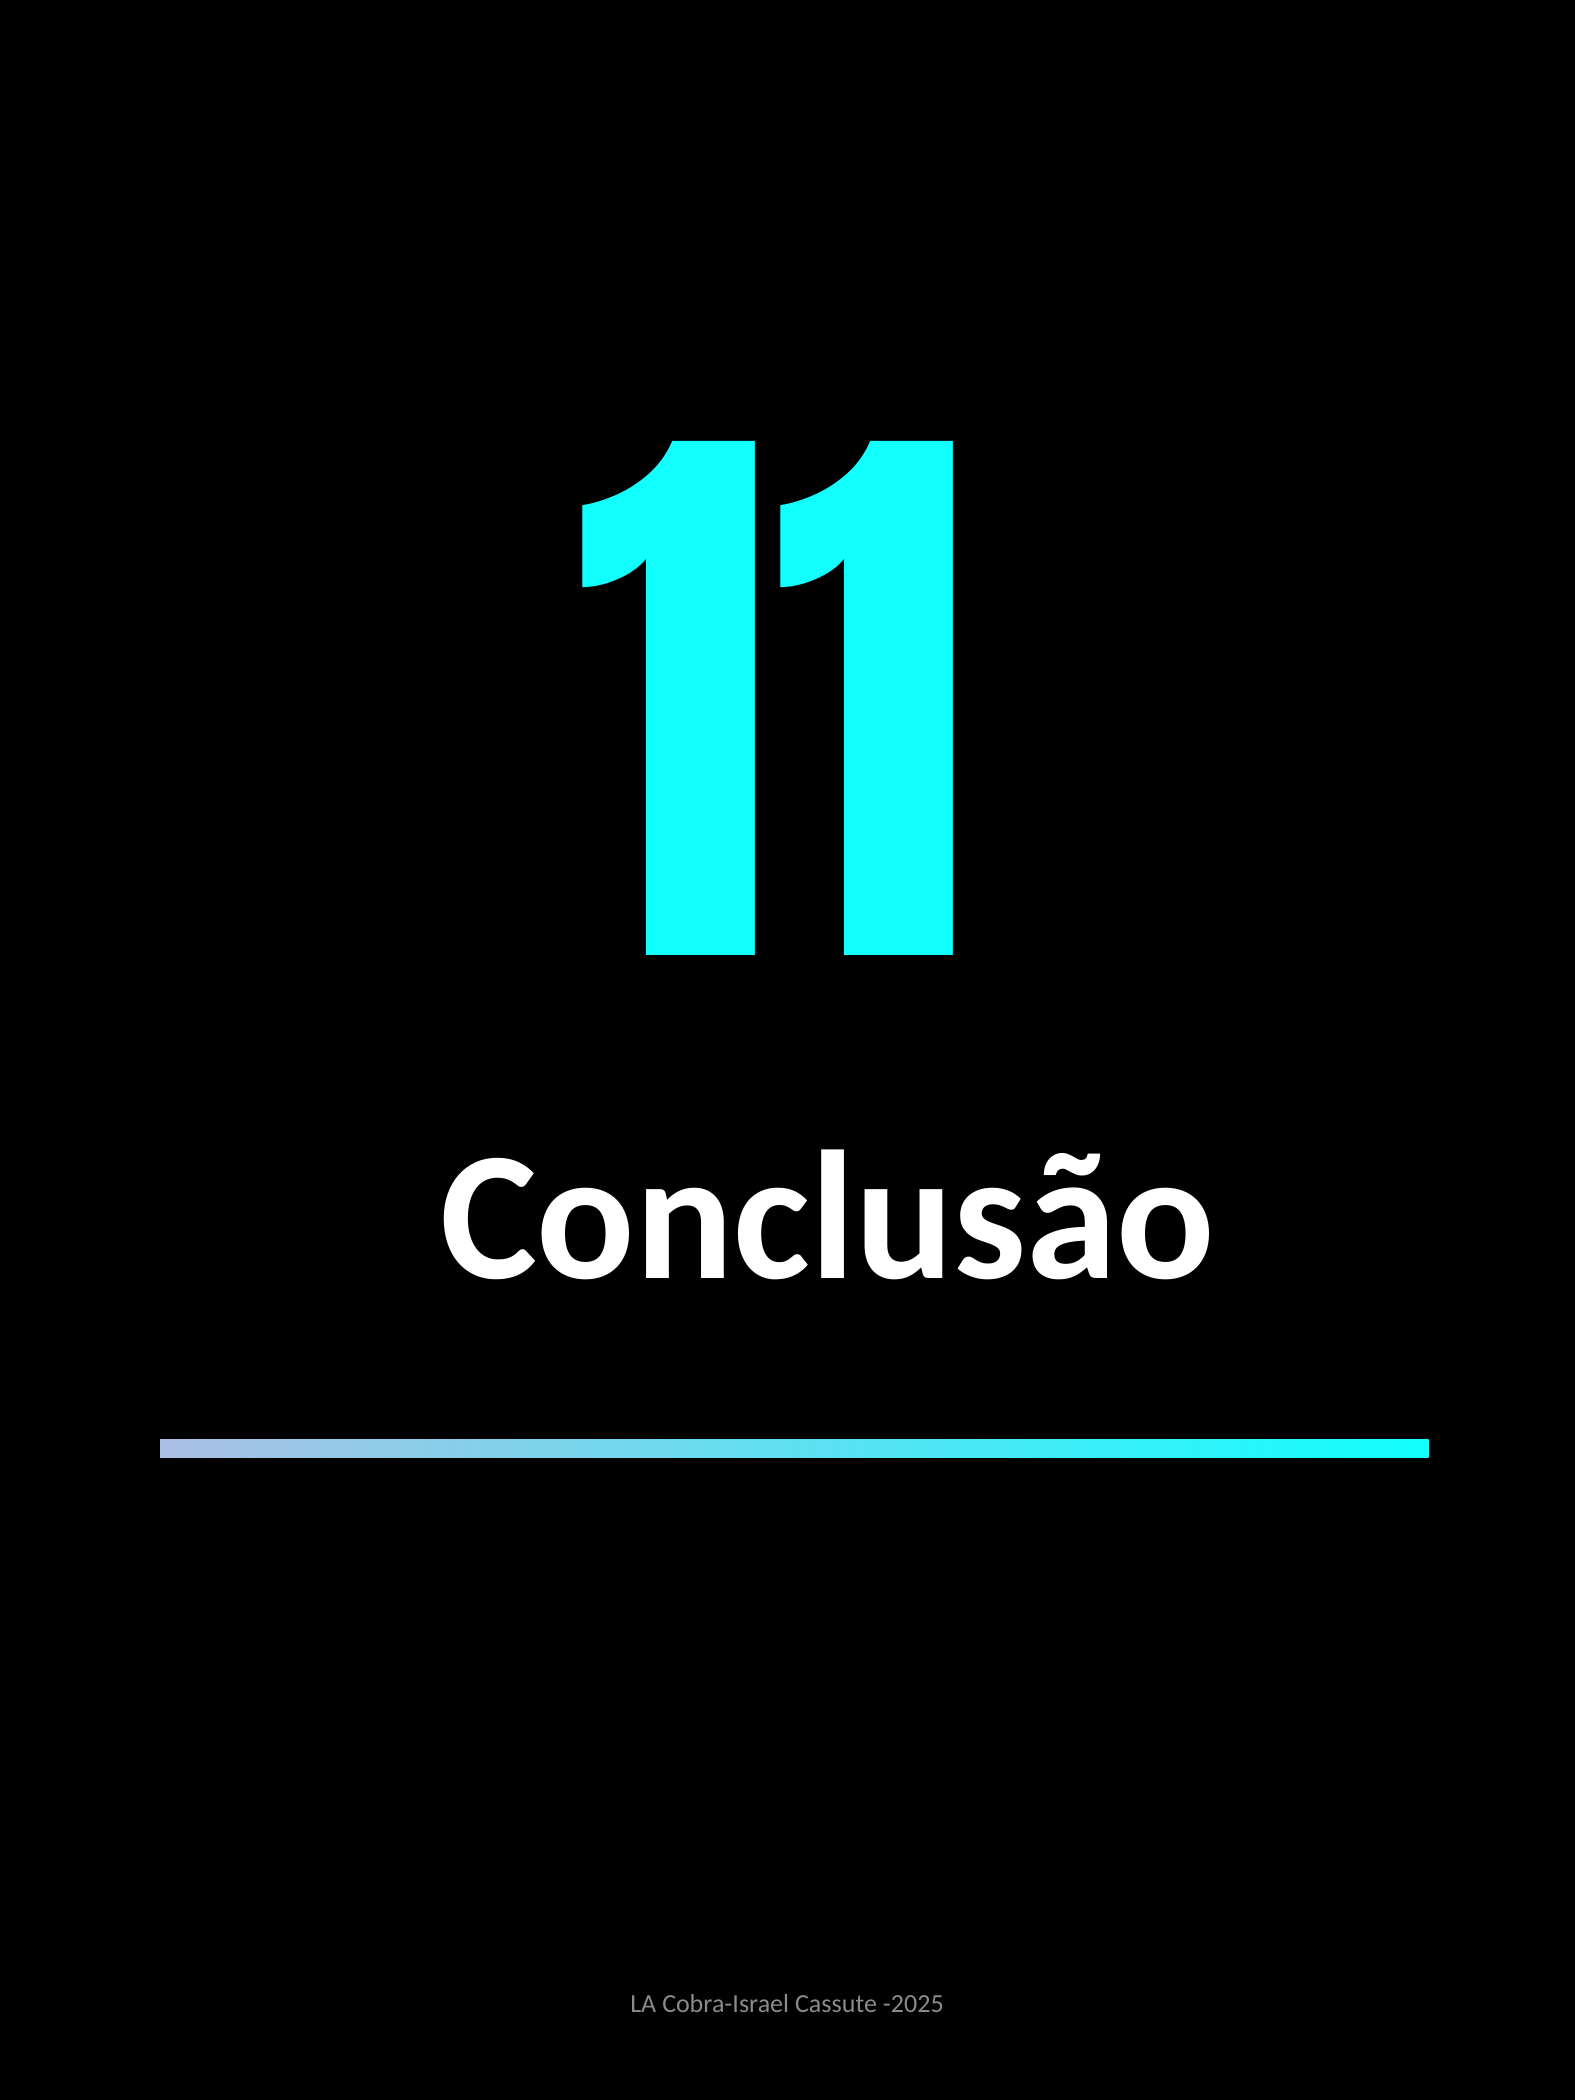

11
Conclusão

LA Cobra-Israel Cassute -2025
44